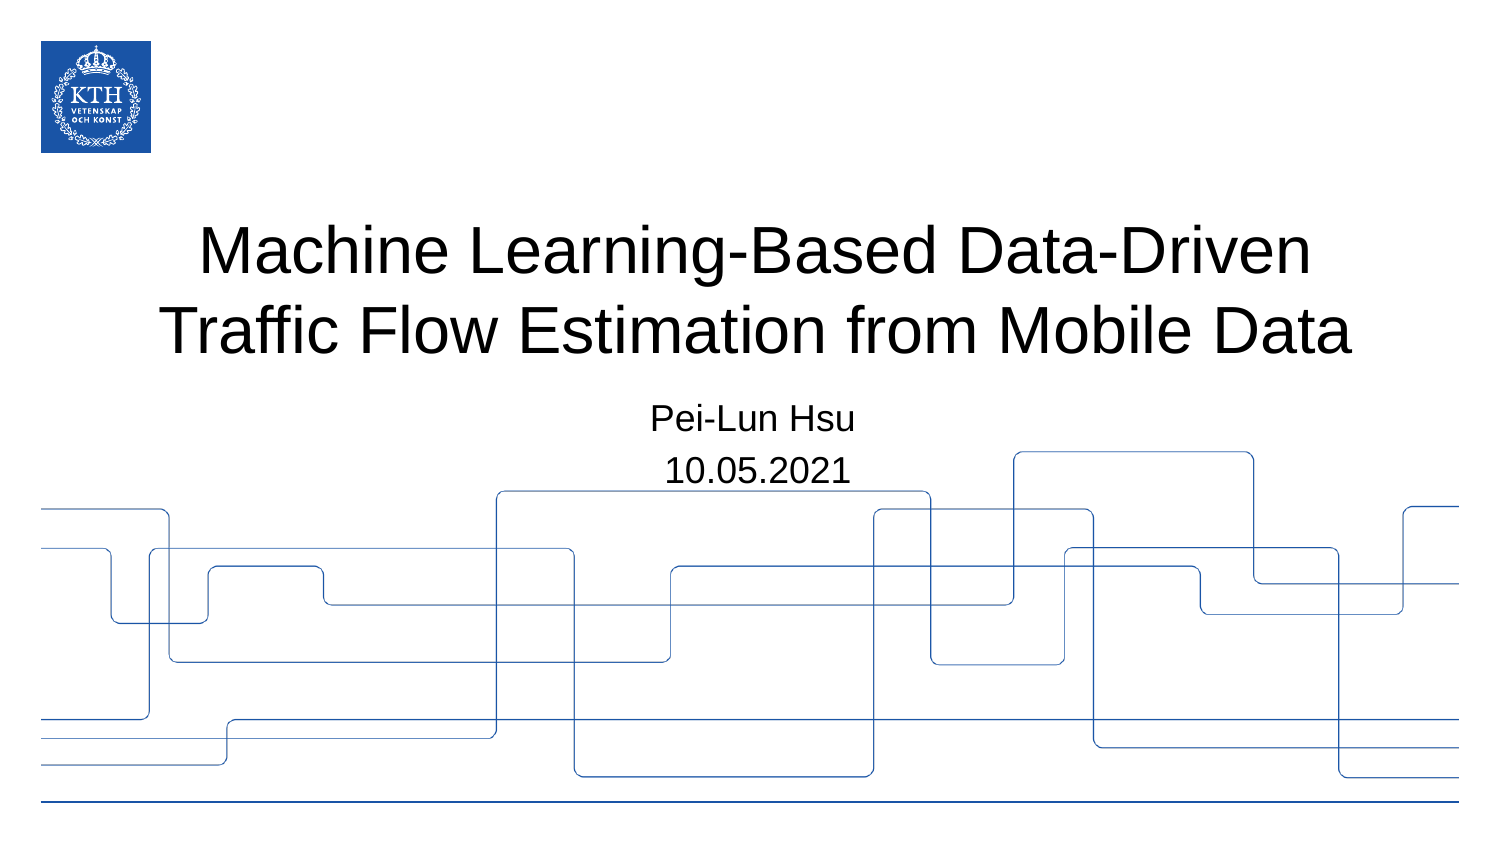

# Machine Learning-Based Data-Driven Traffic Flow Estimation from Mobile Data
Pei-Lun Hsu
10.05.2021